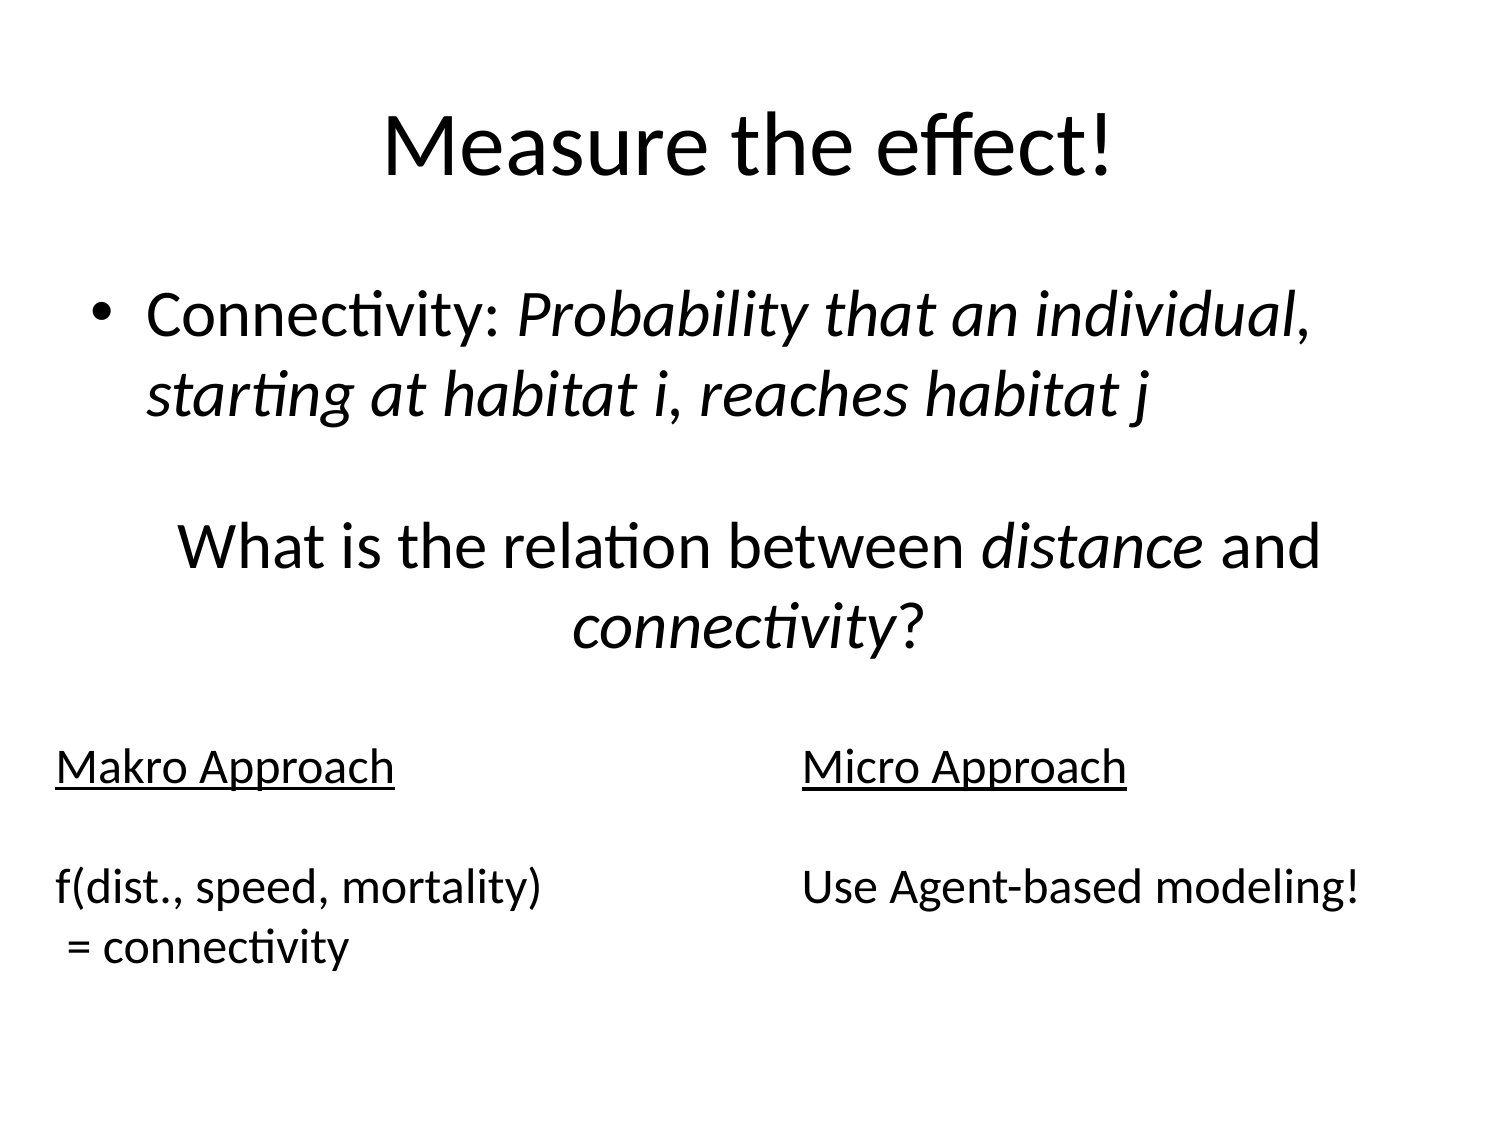

# Measure the effect!
Connectivity: Probability that an individual, starting at habitat i, reaches habitat j

What is the relation between distance and connectivity?

Makro Approach

f(dist., speed, mortality)
 = connectivity
Micro Approach

Use Agent-based modeling!